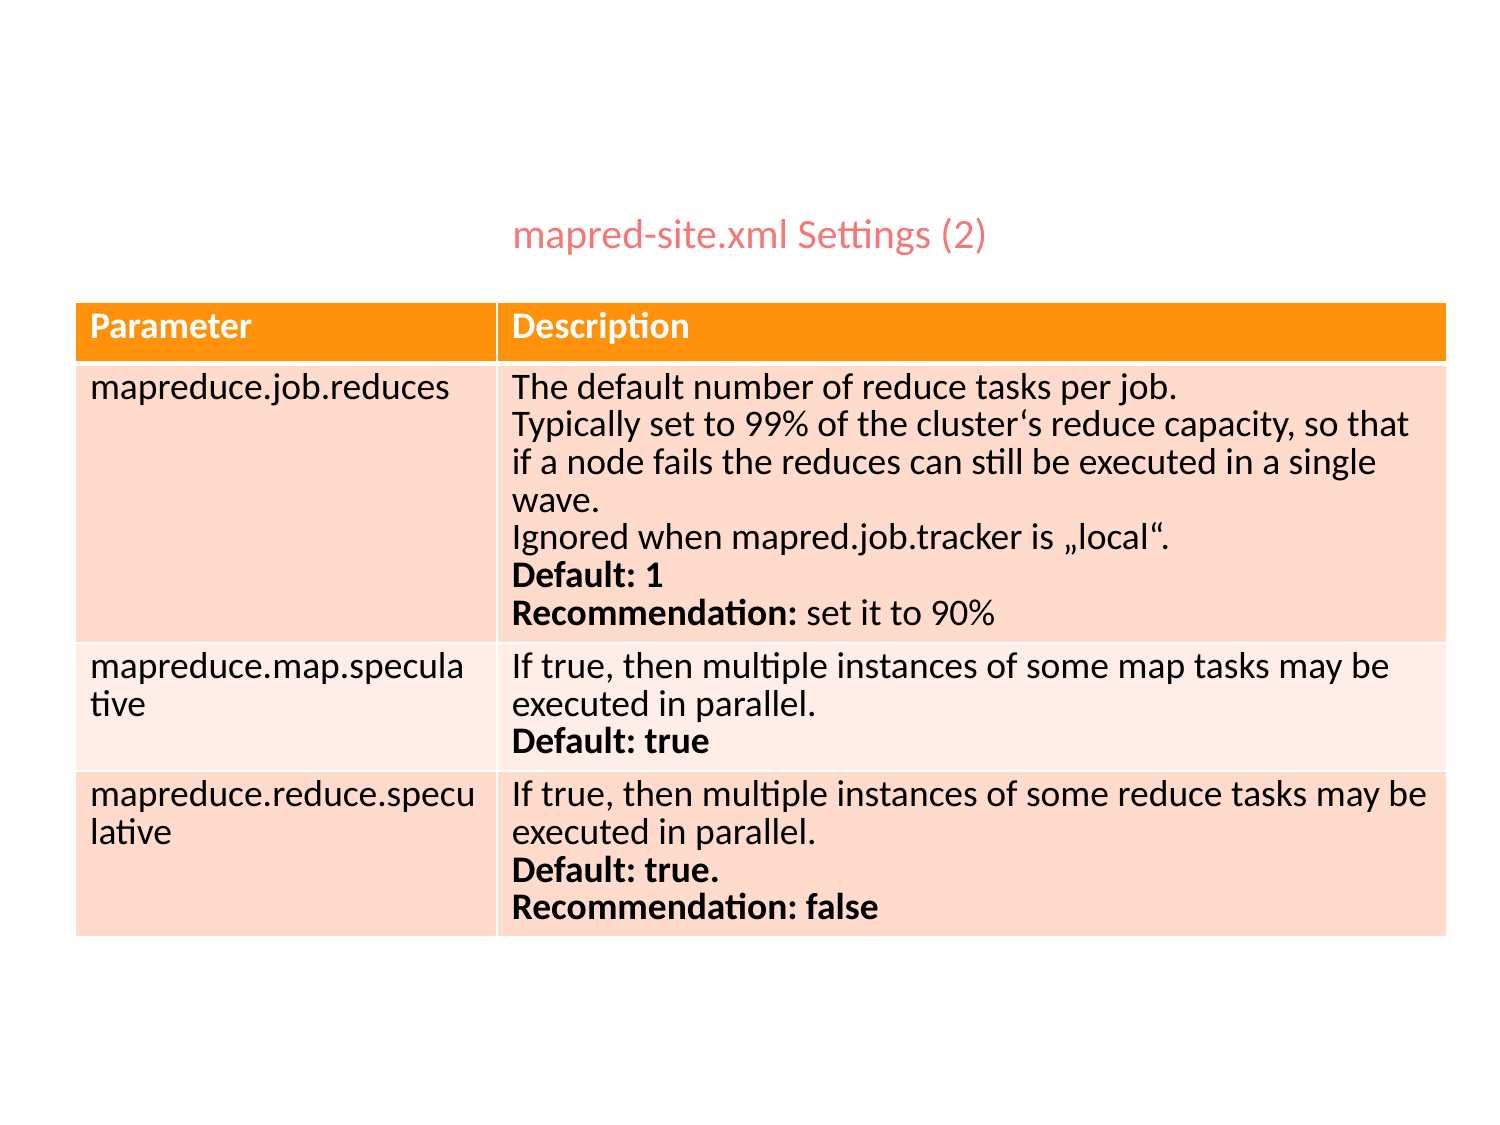

# mapred-site.xml Settings (2)
| Parameter | Description |
| --- | --- |
| mapreduce.job.reduces | The default number of reduce tasks per job. Typically set to 99% of the cluster‘s reduce capacity, so that if a node fails the reduces can still be executed in a single wave. Ignored when mapred.job.tracker is „local“. Default: 1 Recommendation: set it to 90% |
| mapreduce.map.speculative | If true, then multiple instances of some map tasks may be executed in parallel. Default: true |
| mapreduce.reduce.speculative | If true, then multiple instances of some reduce tasks may be executed in parallel. Default: true. Recommendation: false |